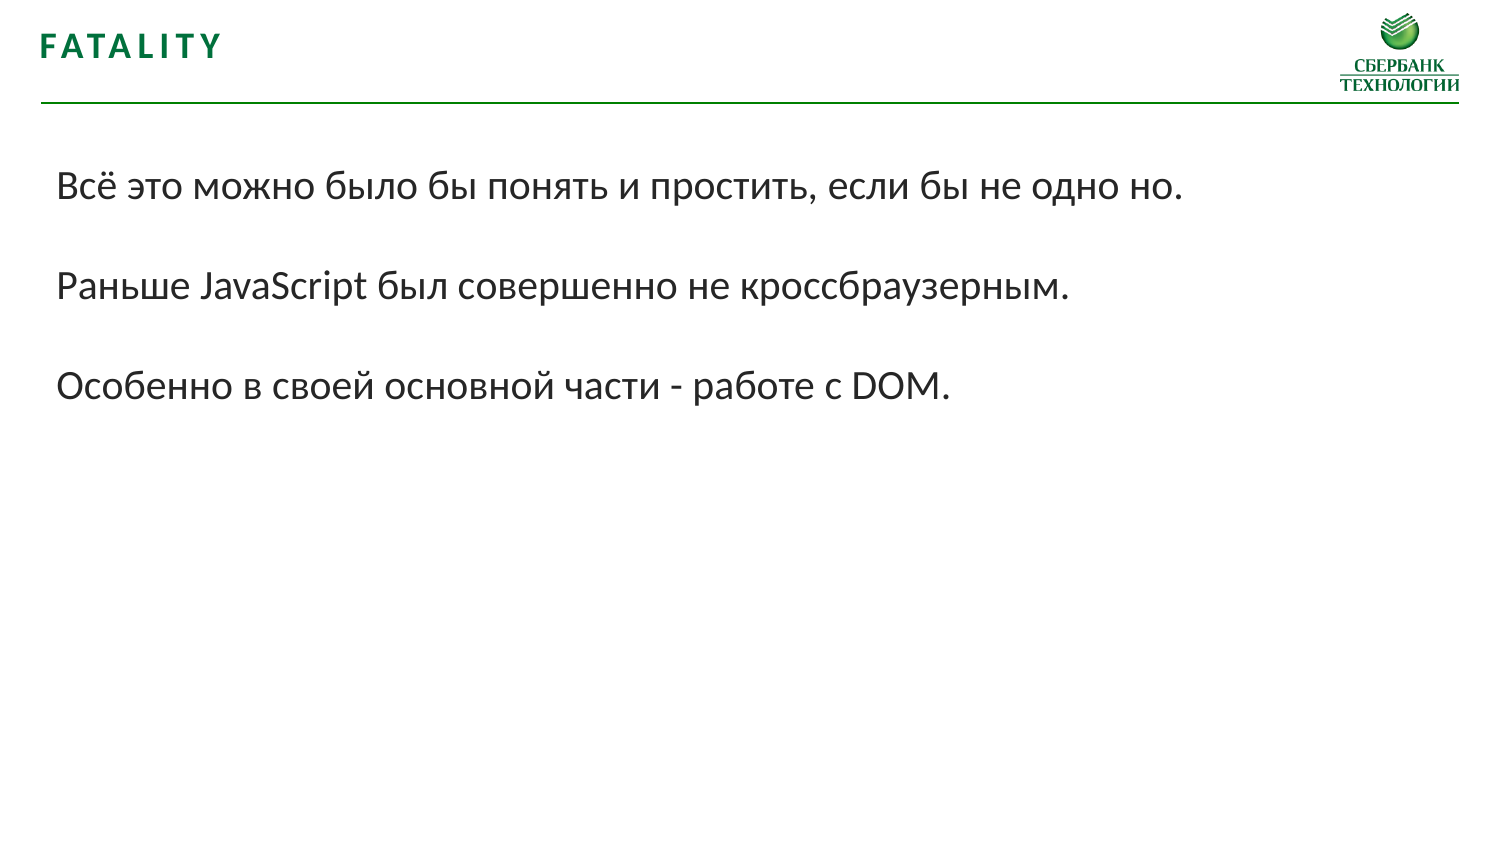

Fatality
Всё это можно было бы понять и простить, если бы не одно но.

Раньше JavaScript был совершенно не кроссбраузерным.

Особенно в своей основной части - работе с DOM.